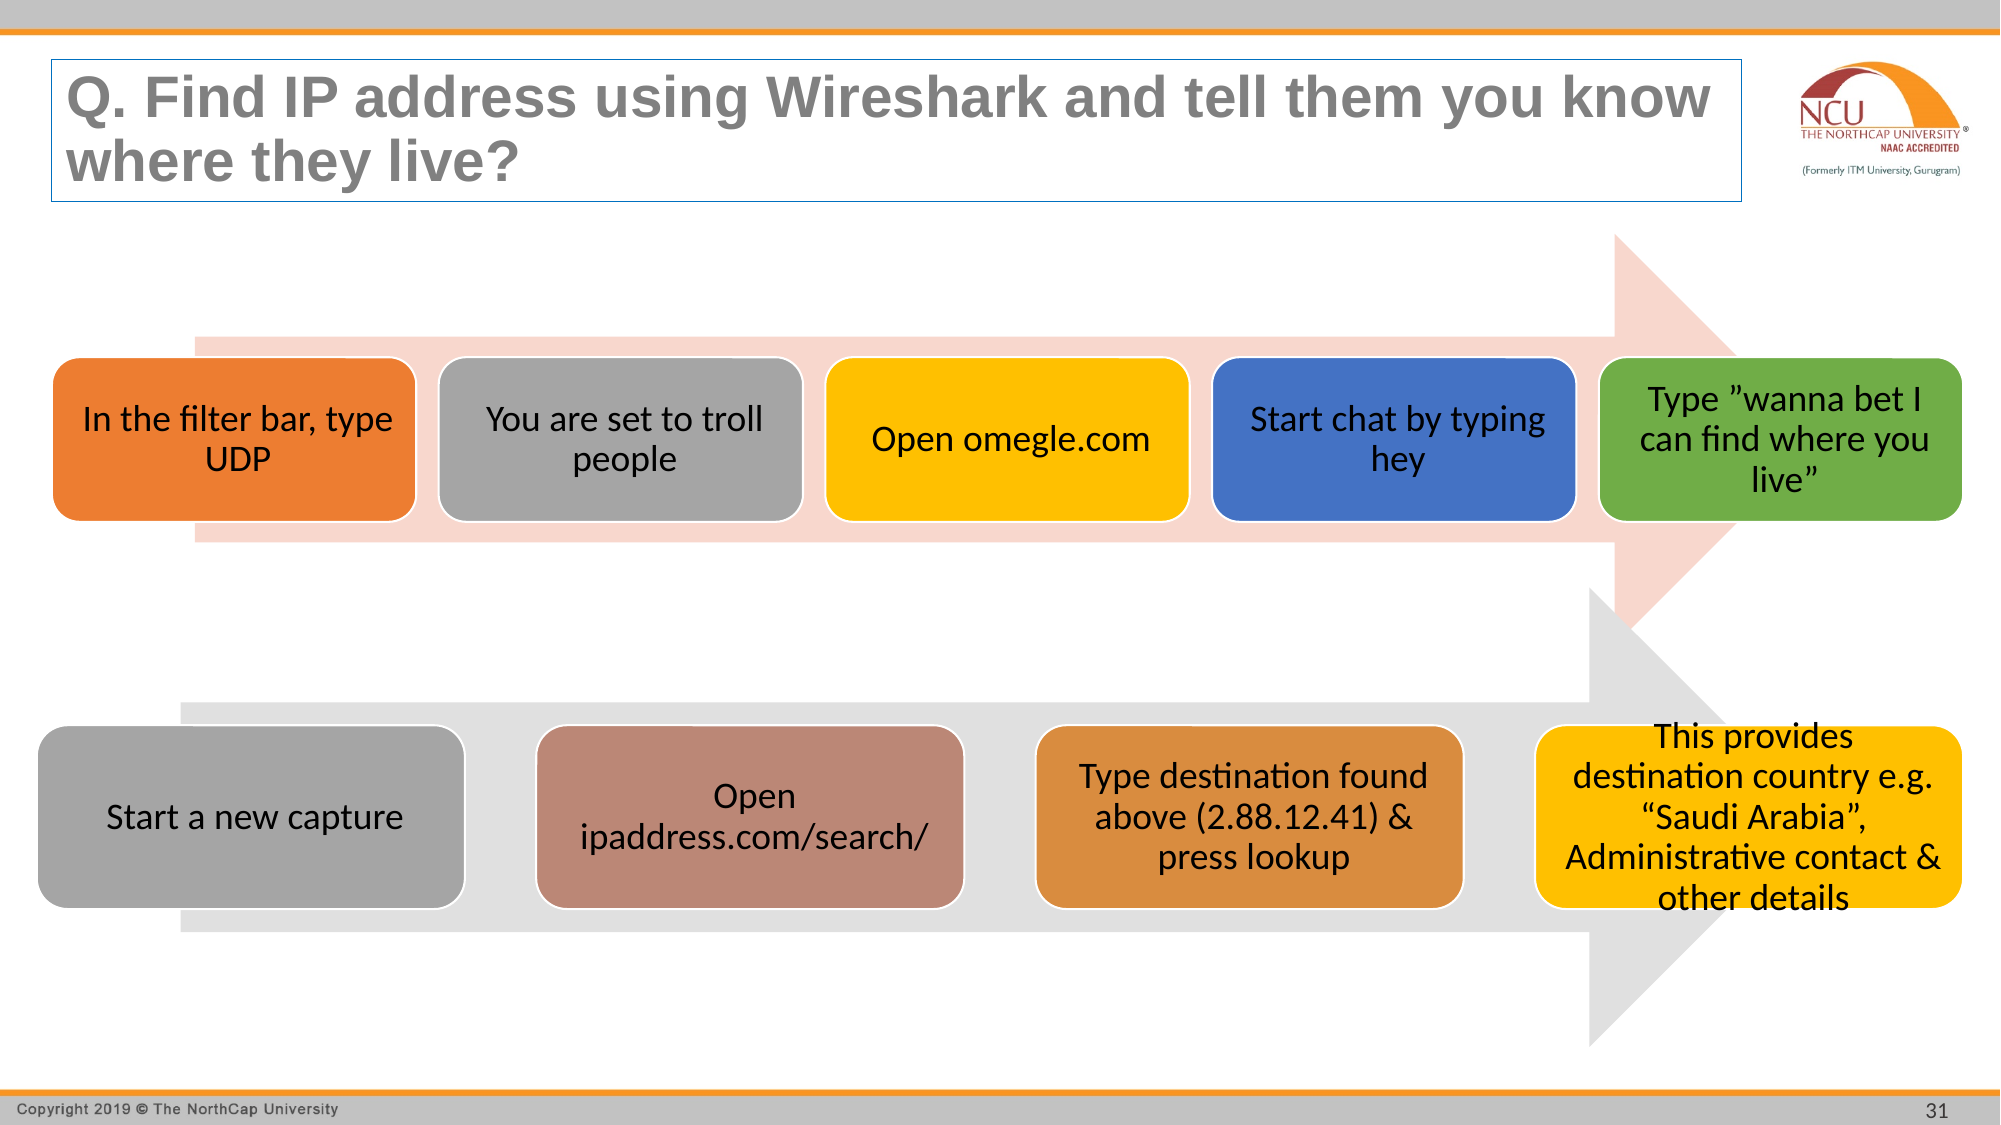

# Q. Find IP address using Wireshark and tell them you know where they live?
In the filter bar, type UDP
You are set to troll people
Open omegle.com
Start chat by typing hey
Type ”wanna bet I can find where you live”
Start a new capture
Open ipaddress.com/search/
Type destination found above (2.88.12.41) & press lookup
This provides destination country e.g. “Saudi Arabia”, Administrative contact & other details
31